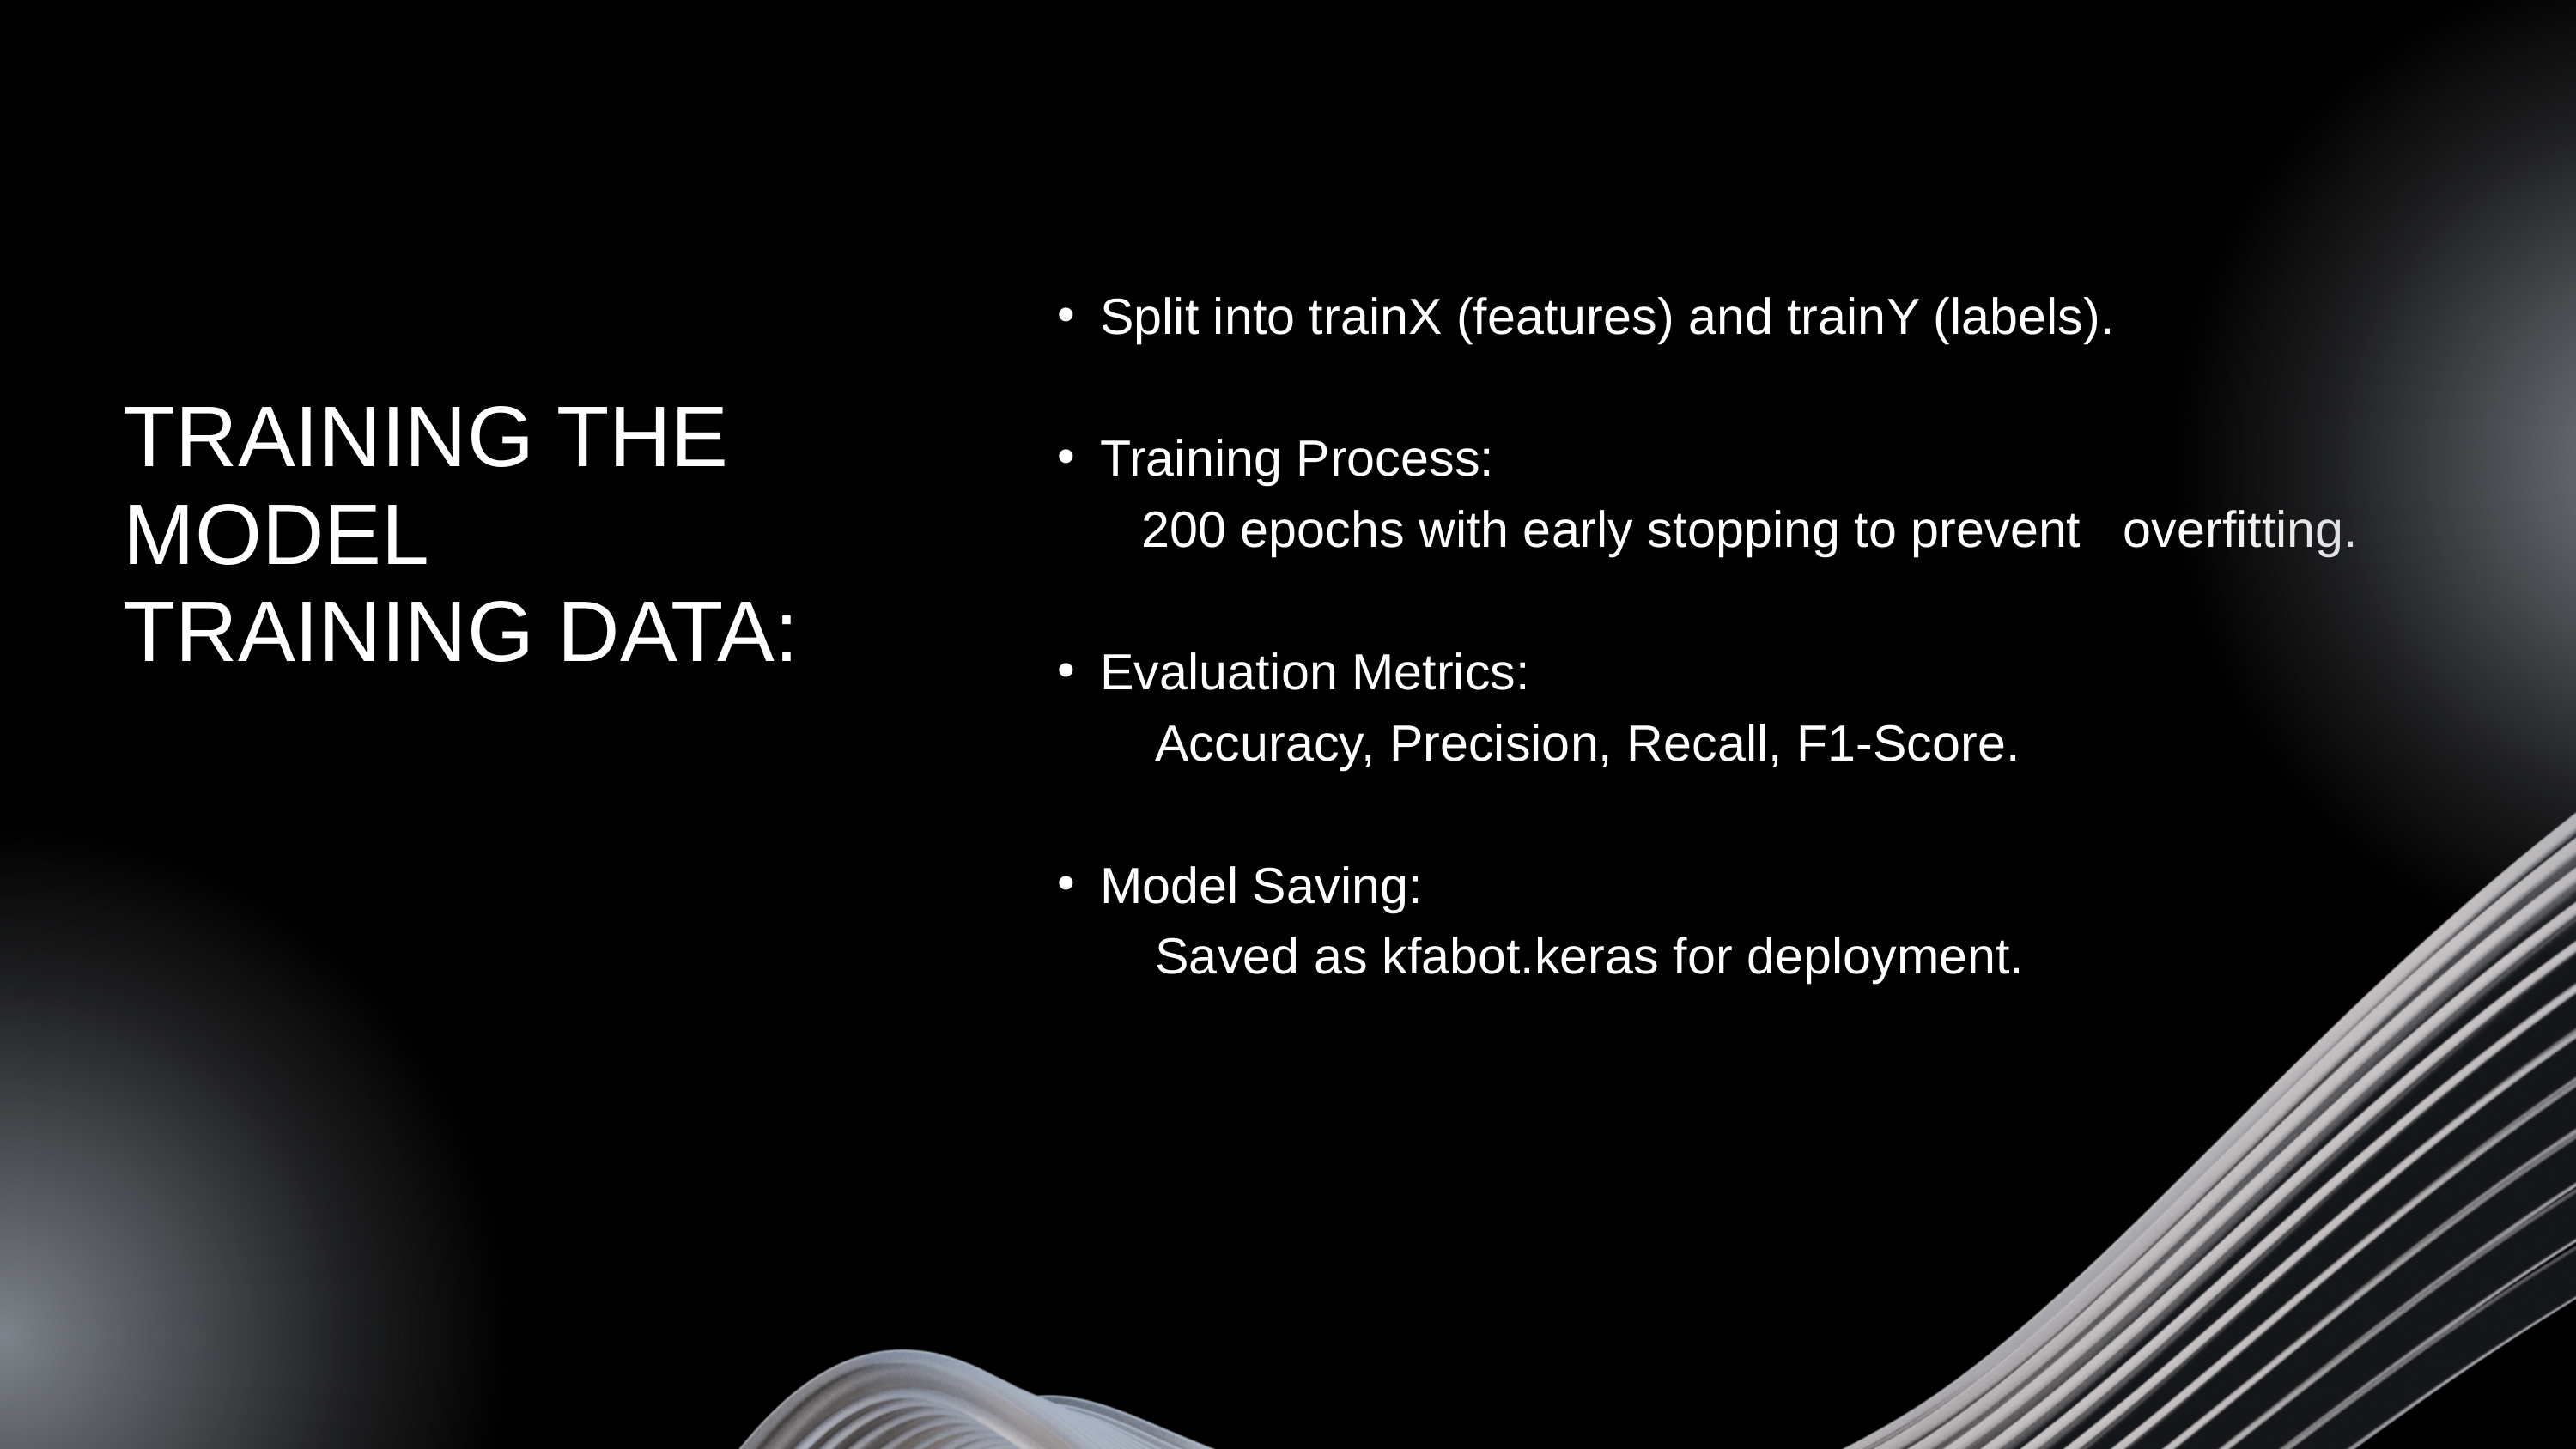

Split into trainX (features) and trainY (labels).

Training Process:
         200 epochs with early stopping to prevent   overfitting.

Evaluation Metrics:
          Accuracy, Precision, Recall, F1-Score.

Model Saving:
          Saved as kfabot.keras for deployment.

TRAINING THE MODEL
TRAINING DATA: